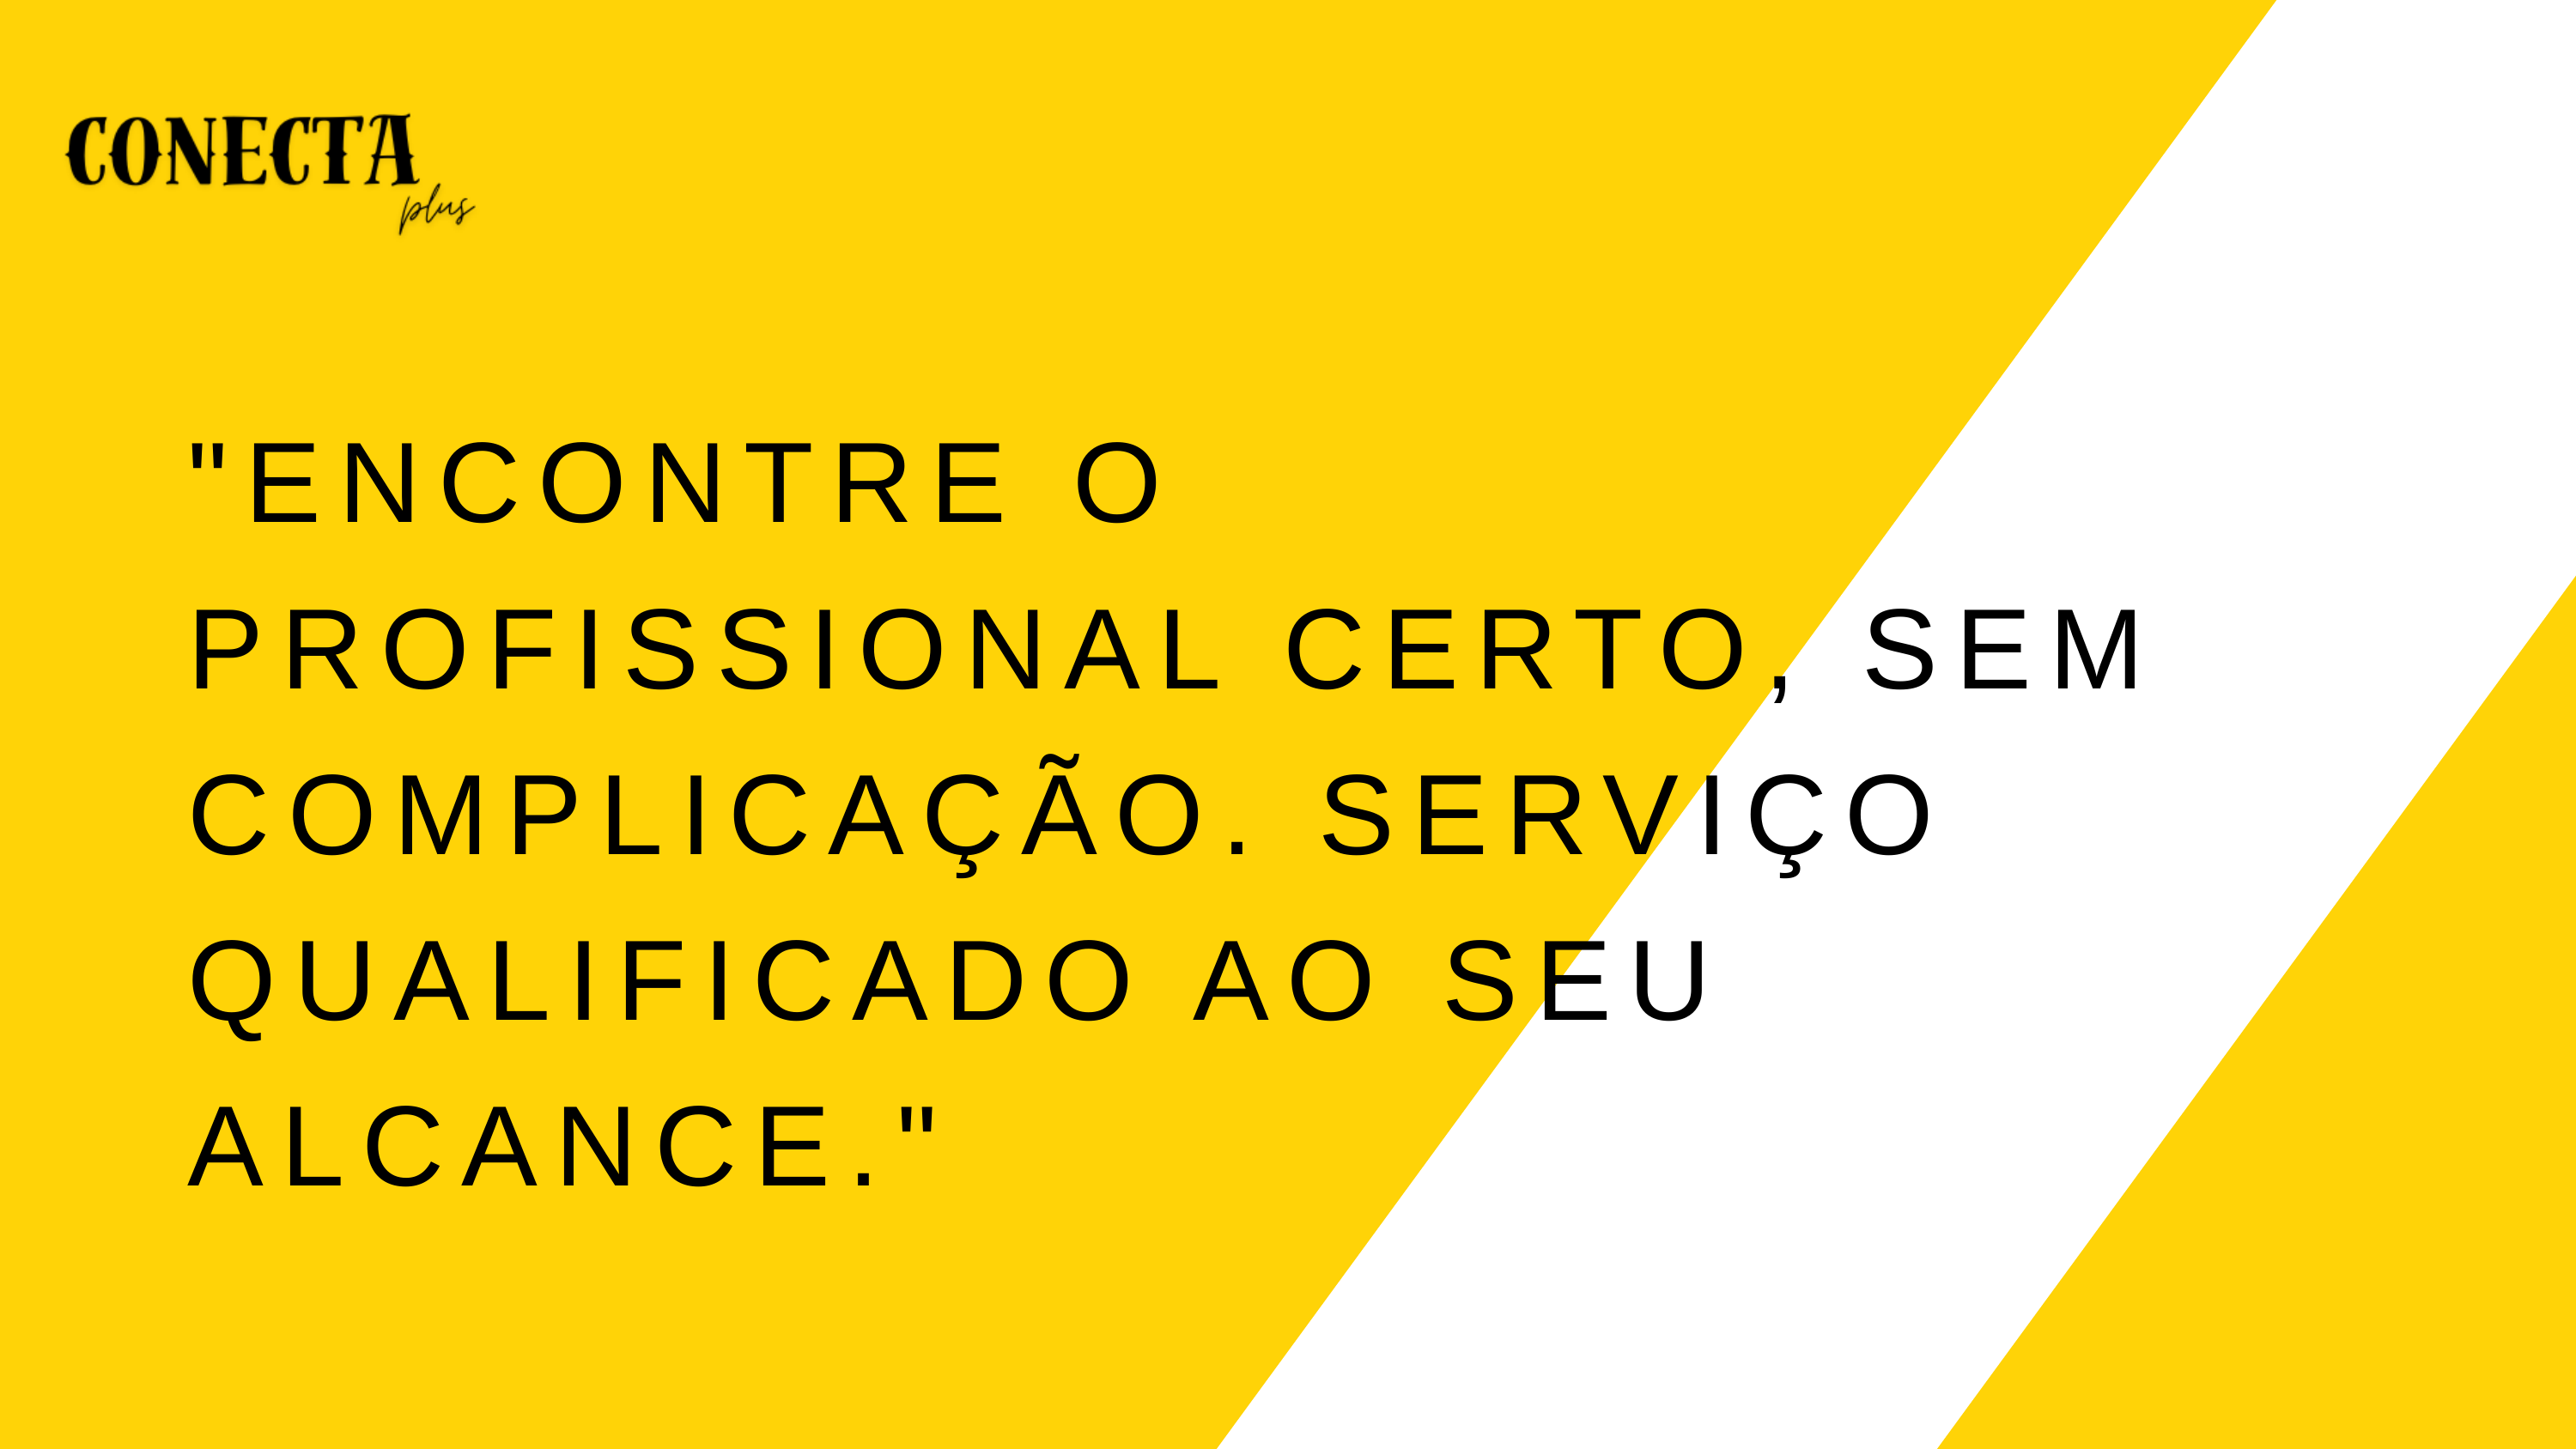

"ENCONTRE O PROFISSIONAL CERTO, SEM COMPLICAÇÃO. SERVIÇO QUALIFICADO AO SEU ALCANCE."